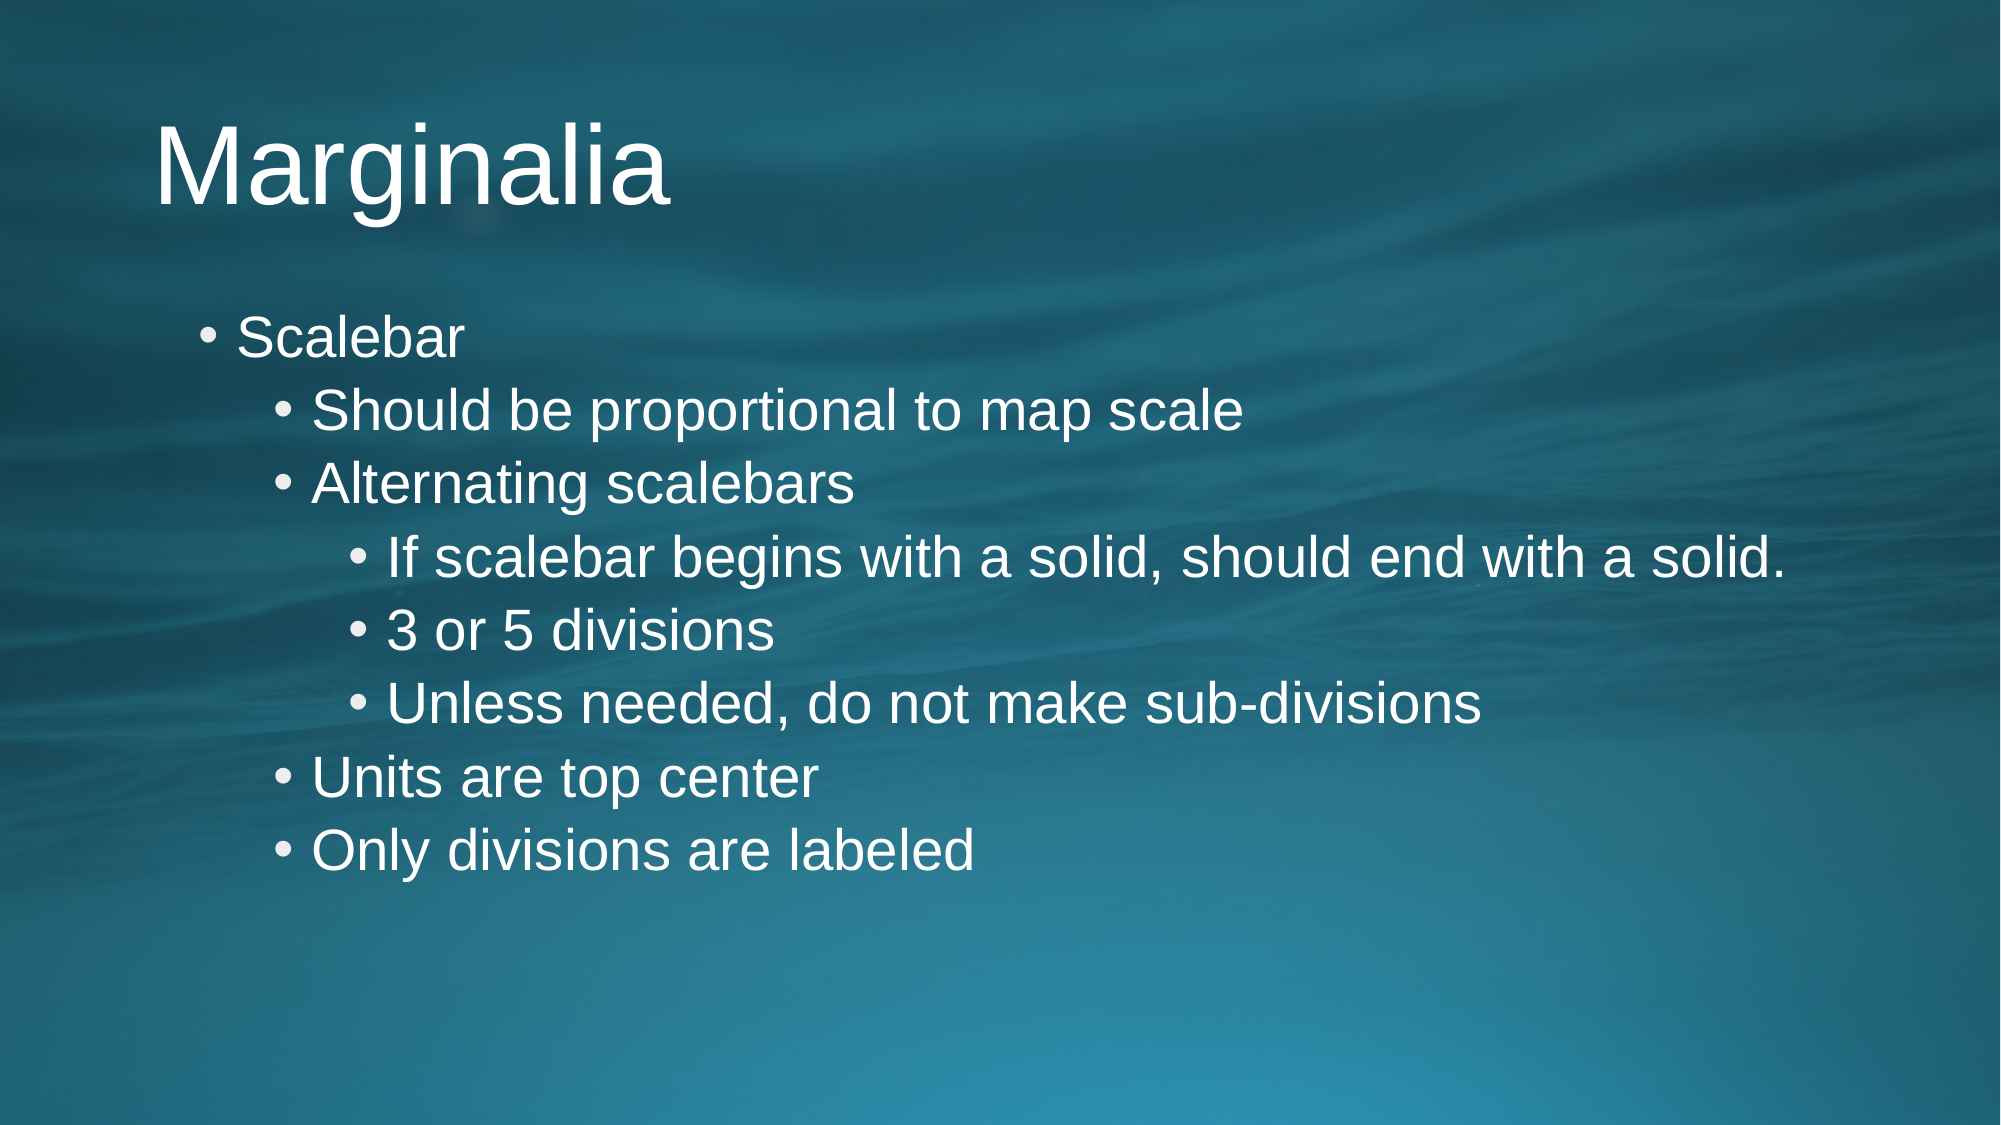

# Marginalia
Scalebar
Should be proportional to map scale
Alternating scalebars
If scalebar begins with a solid, should end with a solid.
3 or 5 divisions
Unless needed, do not make sub-divisions
Units are top center
Only divisions are labeled